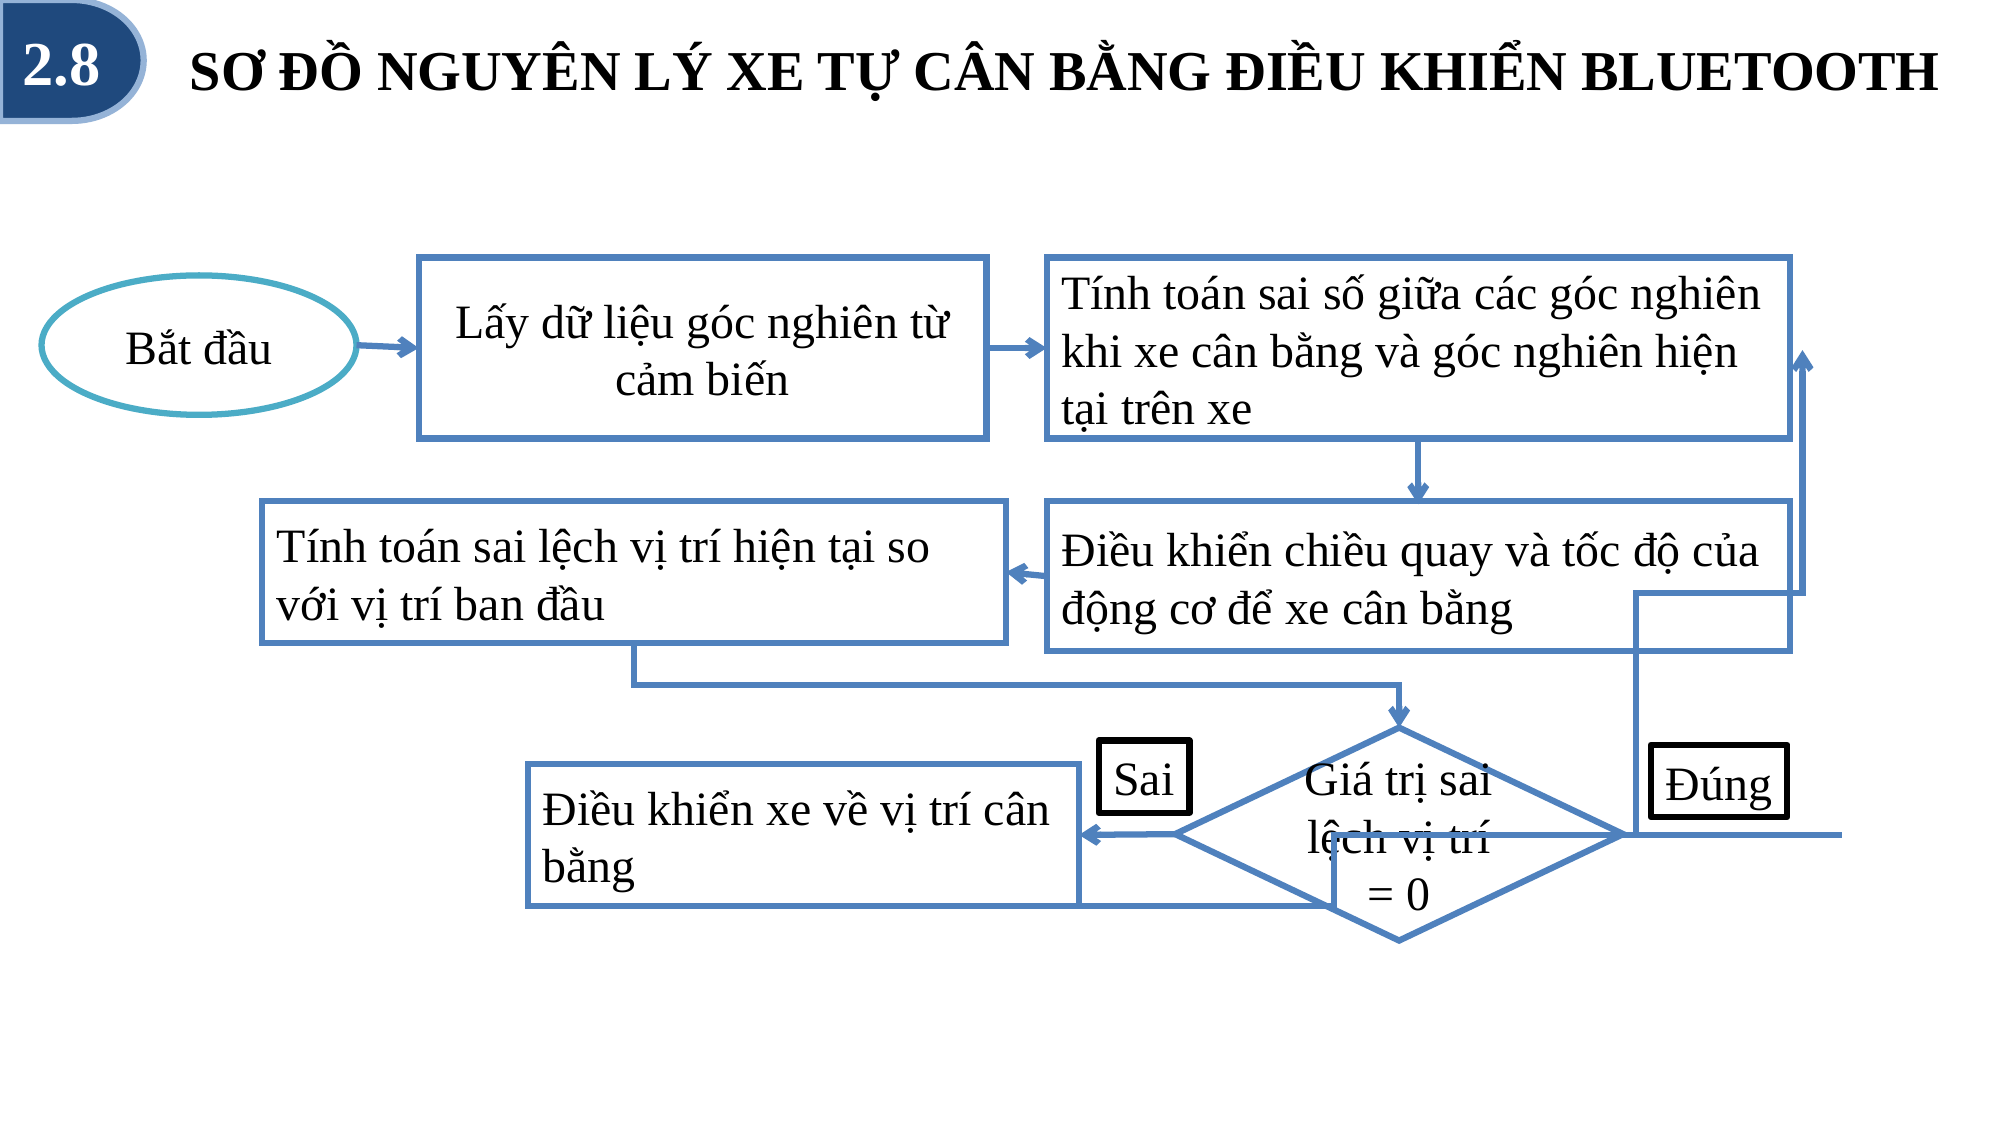

2.8
 SƠ ĐỒ NGUYÊN LÝ XE TỰ CÂN BẰNG ĐIỀU KHIỂN BLUETOOTH
Lấy dữ liệu góc nghiên từ cảm biến
Tính toán sai số giữa các góc nghiên khi xe cân bằng và góc nghiên hiện tại trên xe
Bắt đầu
Tính toán sai lệch vị trí hiện tại so với vị trí ban đầu
Điều khiển chiều quay và tốc độ của động cơ để xe cân bằng
Giá trị sai lệch vị trí = 0
Sai
Đúng
Điều khiển xe về vị trí cân bằng